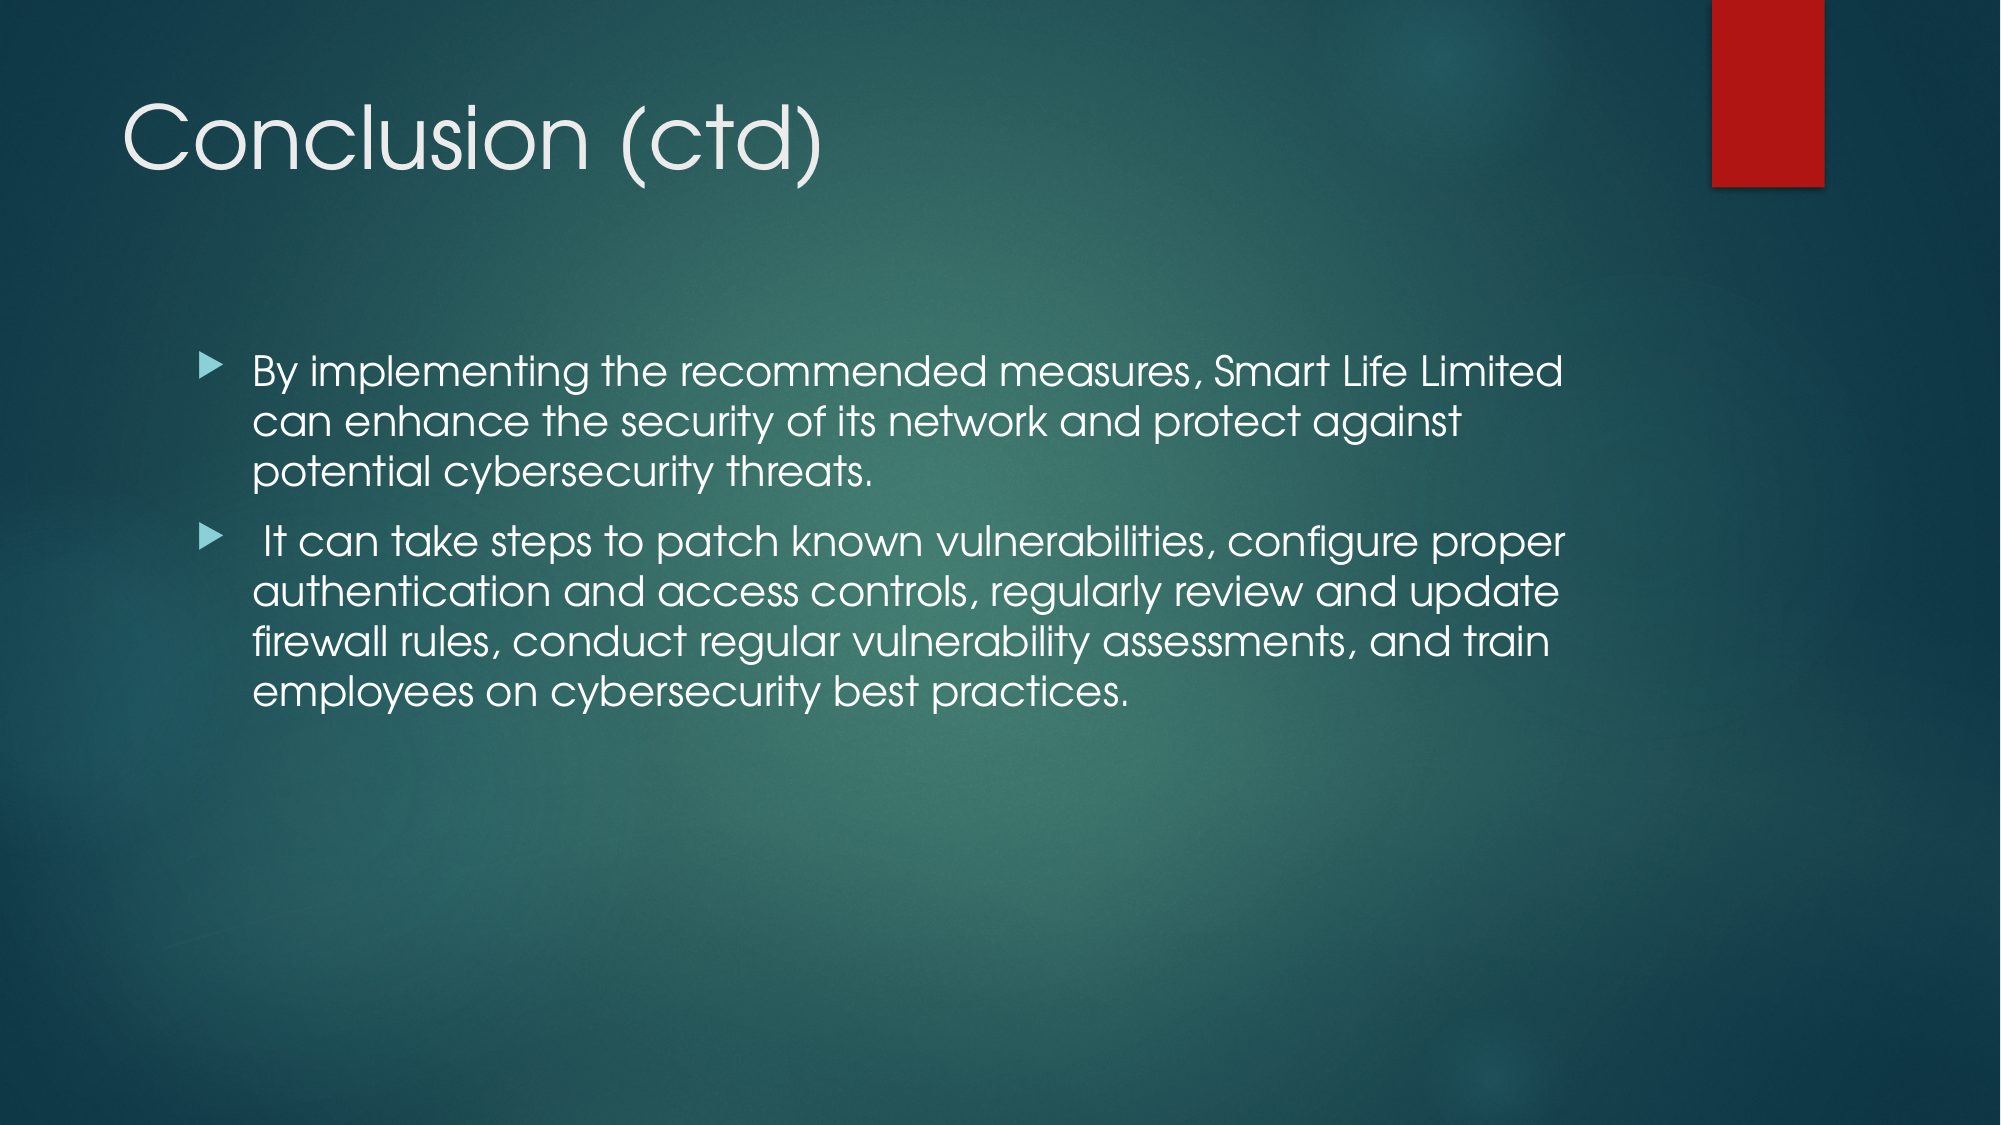

# Conclusion (ctd)
By implementing the recommended measures, Smart Life Limited can enhance the security of its network and protect against potential cybersecurity threats.
 It can take steps to patch known vulnerabilities, configure proper authentication and access controls, regularly review and update firewall rules, conduct regular vulnerability assessments, and train employees on cybersecurity best practices.